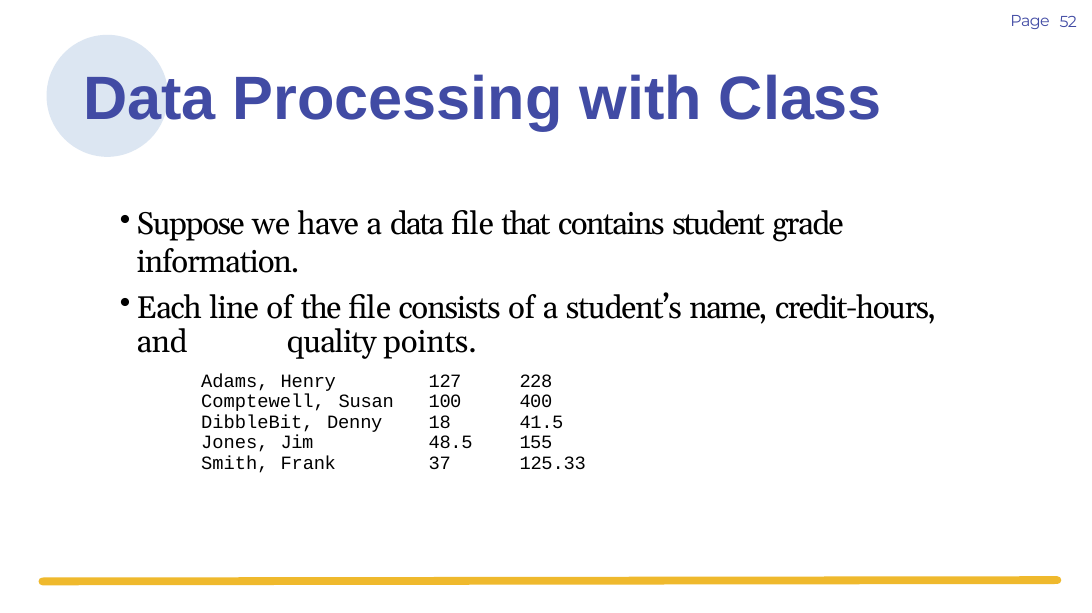

52
Page

Data Processing with Class
Suppose we have a data file that contains student grade information.
Each line of the file consists of a student’s name, credit-hours, and 	quality points.
| Adams, Henry | 127 | 228 |
| --- | --- | --- |
| Comptewell, Susan | 100 | 400 |
| DibbleBit, Denny | 18 | 41.5 |
| Jones, Jim | 48.5 | 155 |
| Smith, Frank | 37 | 125.33 |